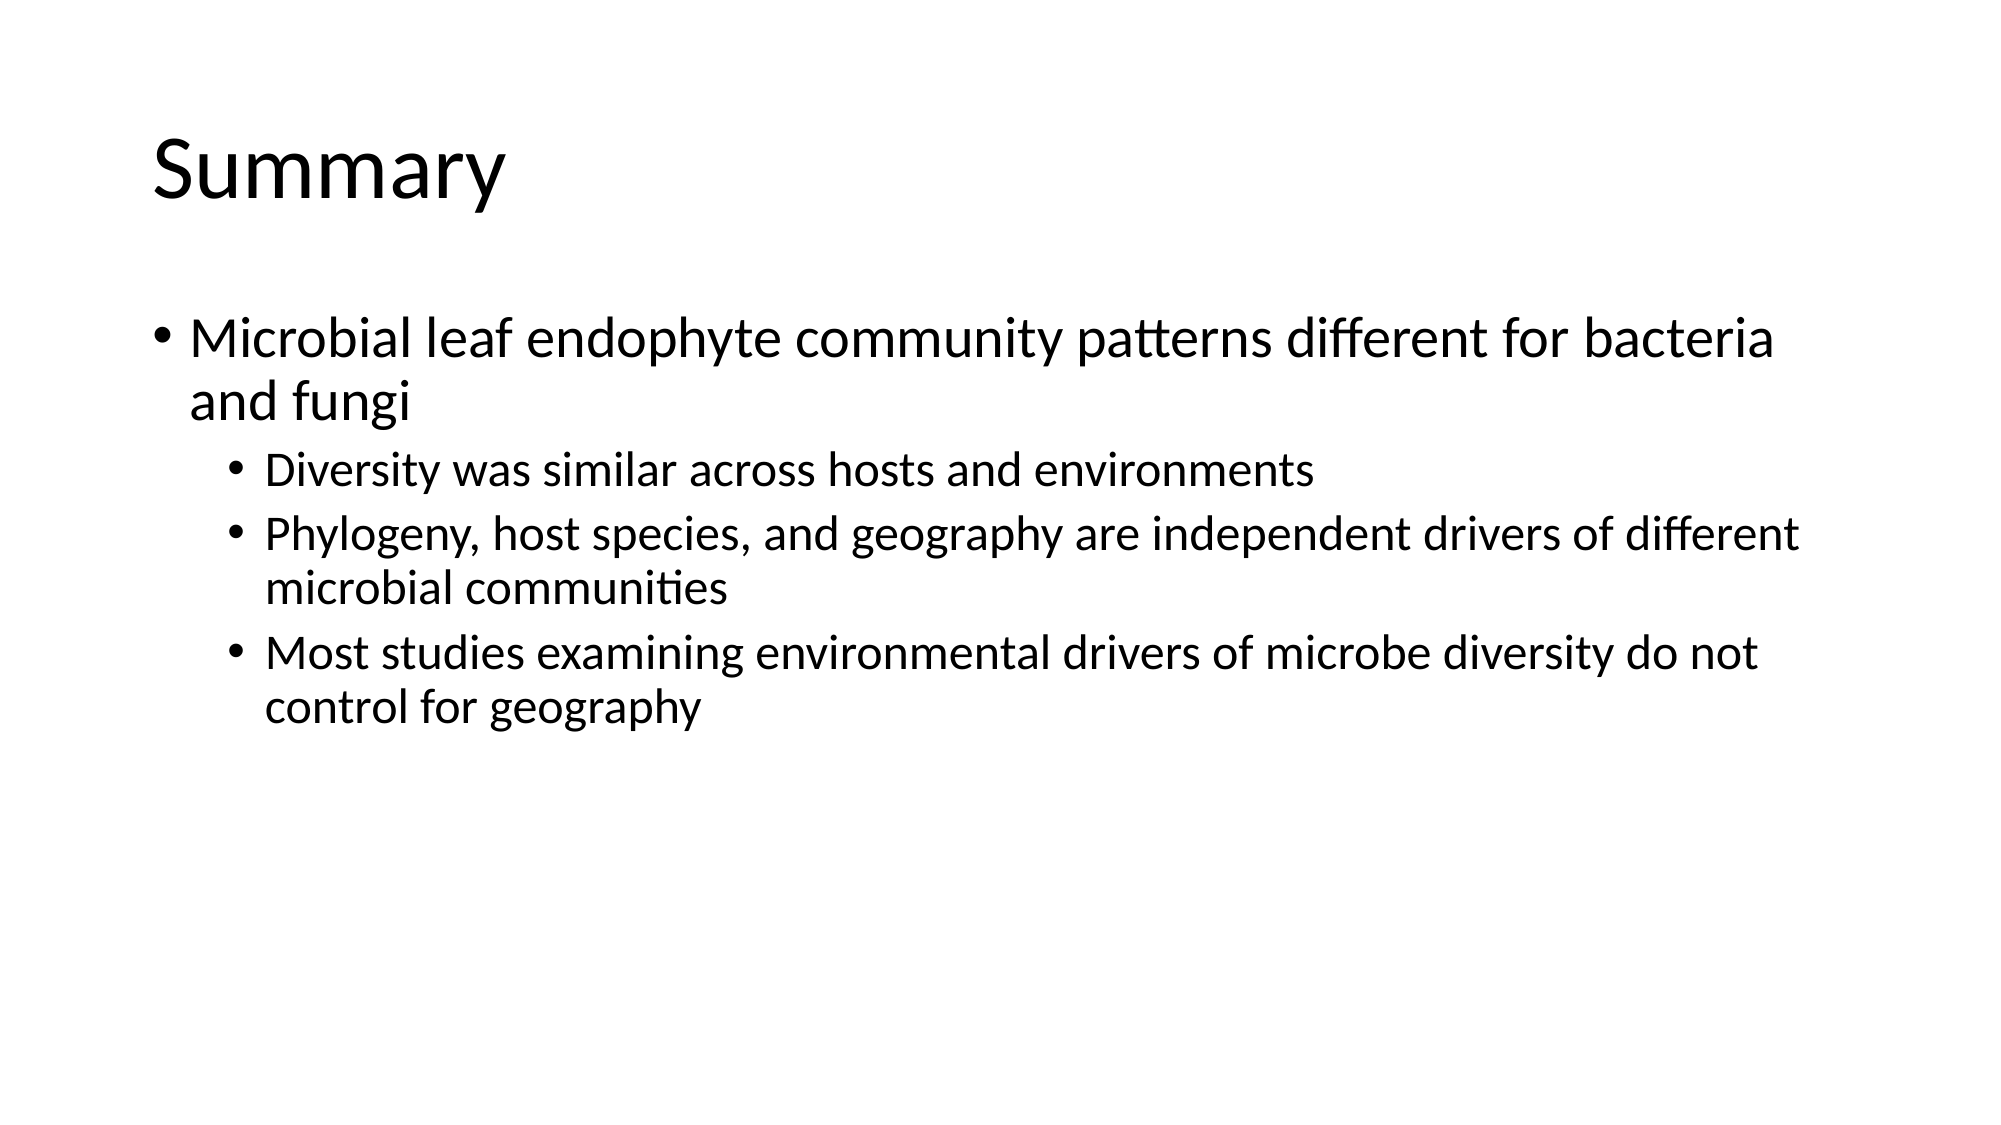

# Summary
Microbial leaf endophyte community patterns different for bacteria and fungi
Diversity was similar across hosts and environments
Phylogeny, host species, and geography are independent drivers of different microbial communities
Most studies examining environmental drivers of microbe diversity do not control for geography